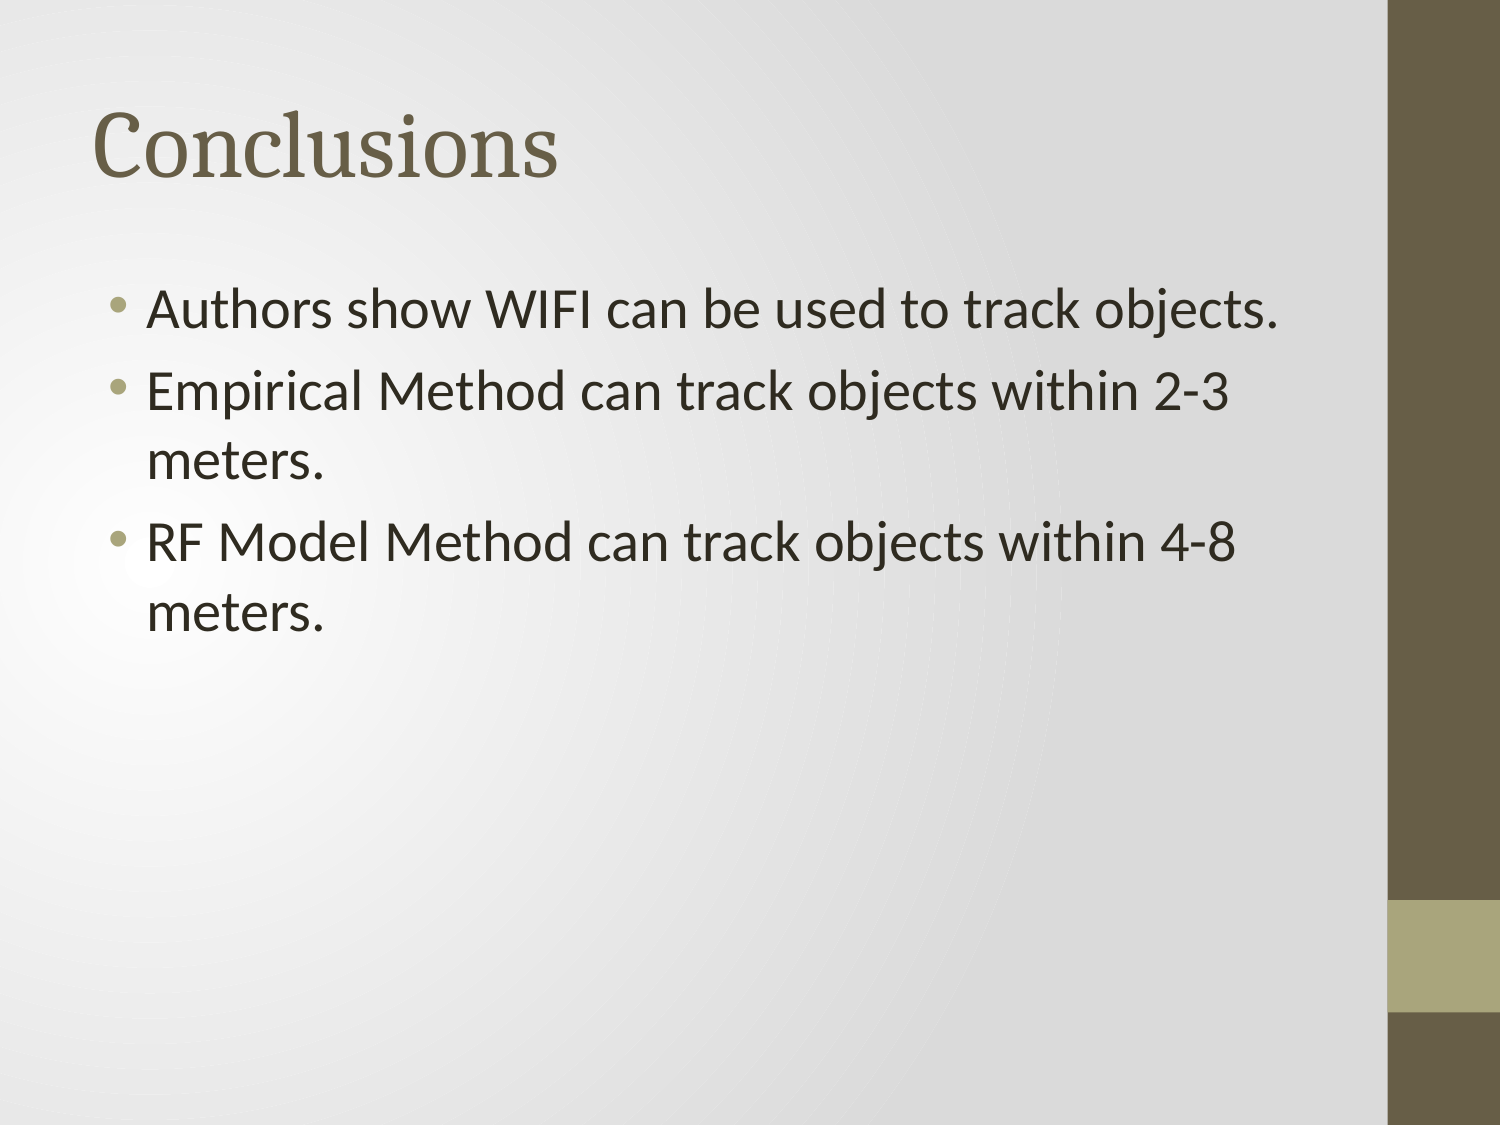

# Conclusions
Authors show WIFI can be used to track objects.
Empirical Method can track objects within 2-3 meters.
RF Model Method can track objects within 4-8 meters.